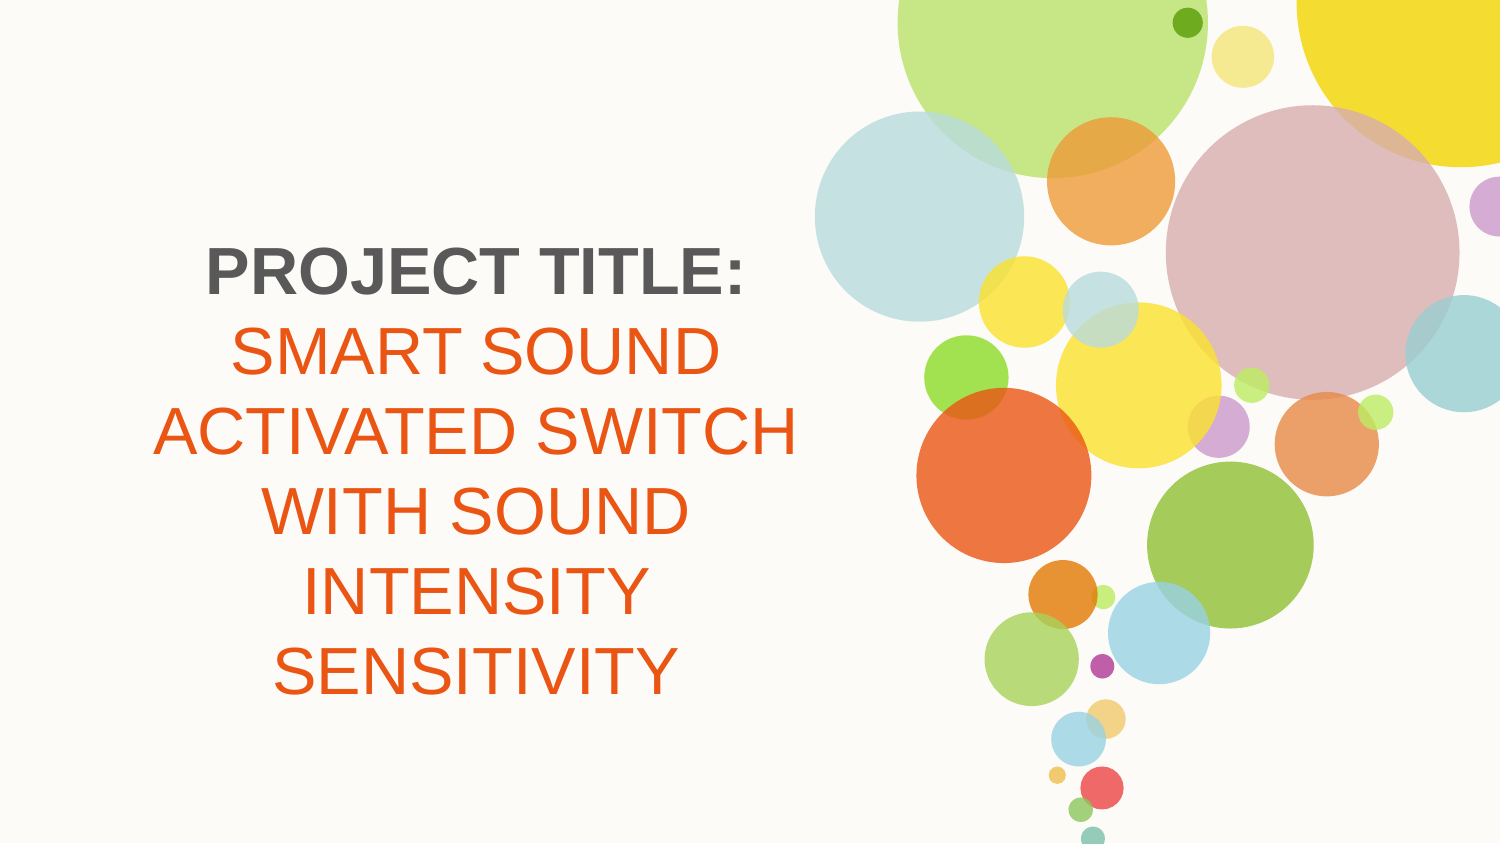

PROJECT TITLE:
SMART SOUND ACTIVATED SWITCH WITH SOUND INTENSITY SENSITIVITY

2